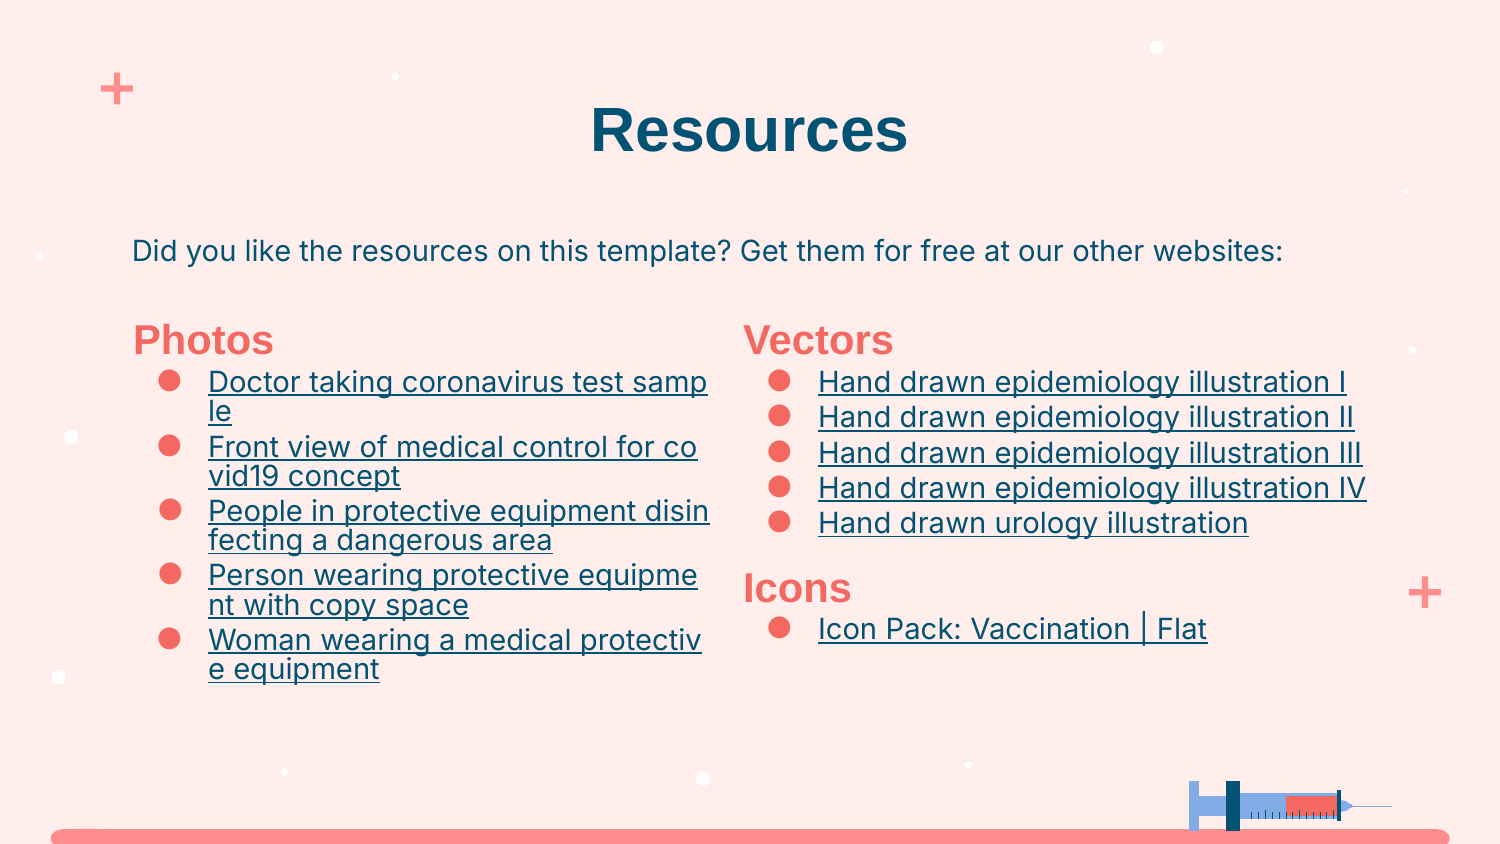

# Resources
Did you like the resources on this template? Get them for free at our other websites:
Photos
Doctor taking coronavirus test sample
Front view of medical control for covid19 concept
People in protective equipment disinfecting a dangerous area
Person wearing protective equipment with copy space
Woman wearing a medical protective equipment
Vectors
Hand drawn epidemiology illustration I
Hand drawn epidemiology illustration II
Hand drawn epidemiology illustration III
Hand drawn epidemiology illustration IV
Hand drawn urology illustration
Icons
Icon Pack: Vaccination | Flat